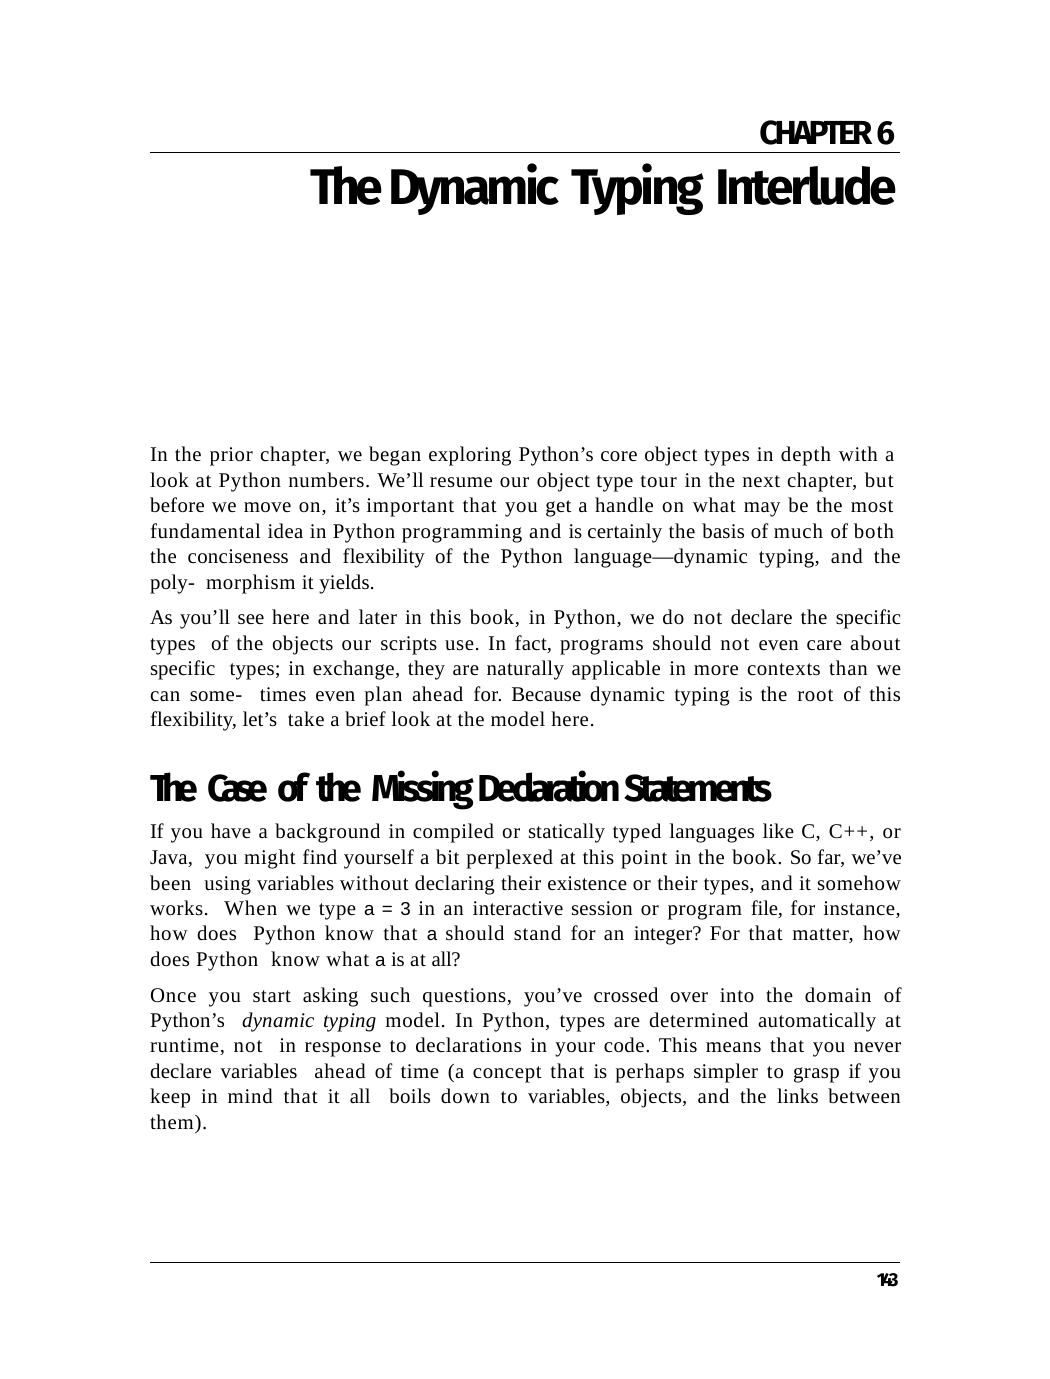

CHAPTER 6
# The Dynamic Typing Interlude

In the prior chapter, we began exploring Python’s core object types in depth with a  look at Python numbers. We’ll resume our object type tour in the next chapter, but  before we move on, it’s important that you get a handle on what may be the most  fundamental idea in Python programming and is certainly the basis of much of both  the conciseness and flexibility of the Python language—dynamic typing, and the poly-  morphism it yields.
As you’ll see here and later in this book, in Python, we do not declare the specific types  of the objects our scripts use. In fact, programs should not even care about specific  types; in exchange, they are naturally applicable in more contexts than we can some-  times even plan ahead for. Because dynamic typing is the root of this flexibility, let’s  take a brief look at the model here.

The Case of the Missing Declaration Statements
If you have a background in compiled or statically typed languages like C, C++, or Java,  you might find yourself a bit perplexed at this point in the book. So far, we’ve been  using variables without declaring their existence or their types, and it somehow works.  When we type a = 3 in an interactive session or program file, for instance, how does  Python know that a should stand for an integer? For that matter, how does Python  know what a is at all?
Once you start asking such questions, you’ve crossed over into the domain of Python’s  dynamic typing model. In Python, types are determined automatically at runtime, not  in response to declarations in your code. This means that you never declare variables  ahead of time (a concept that is perhaps simpler to grasp if you keep in mind that it all  boils down to variables, objects, and the links between them).

143